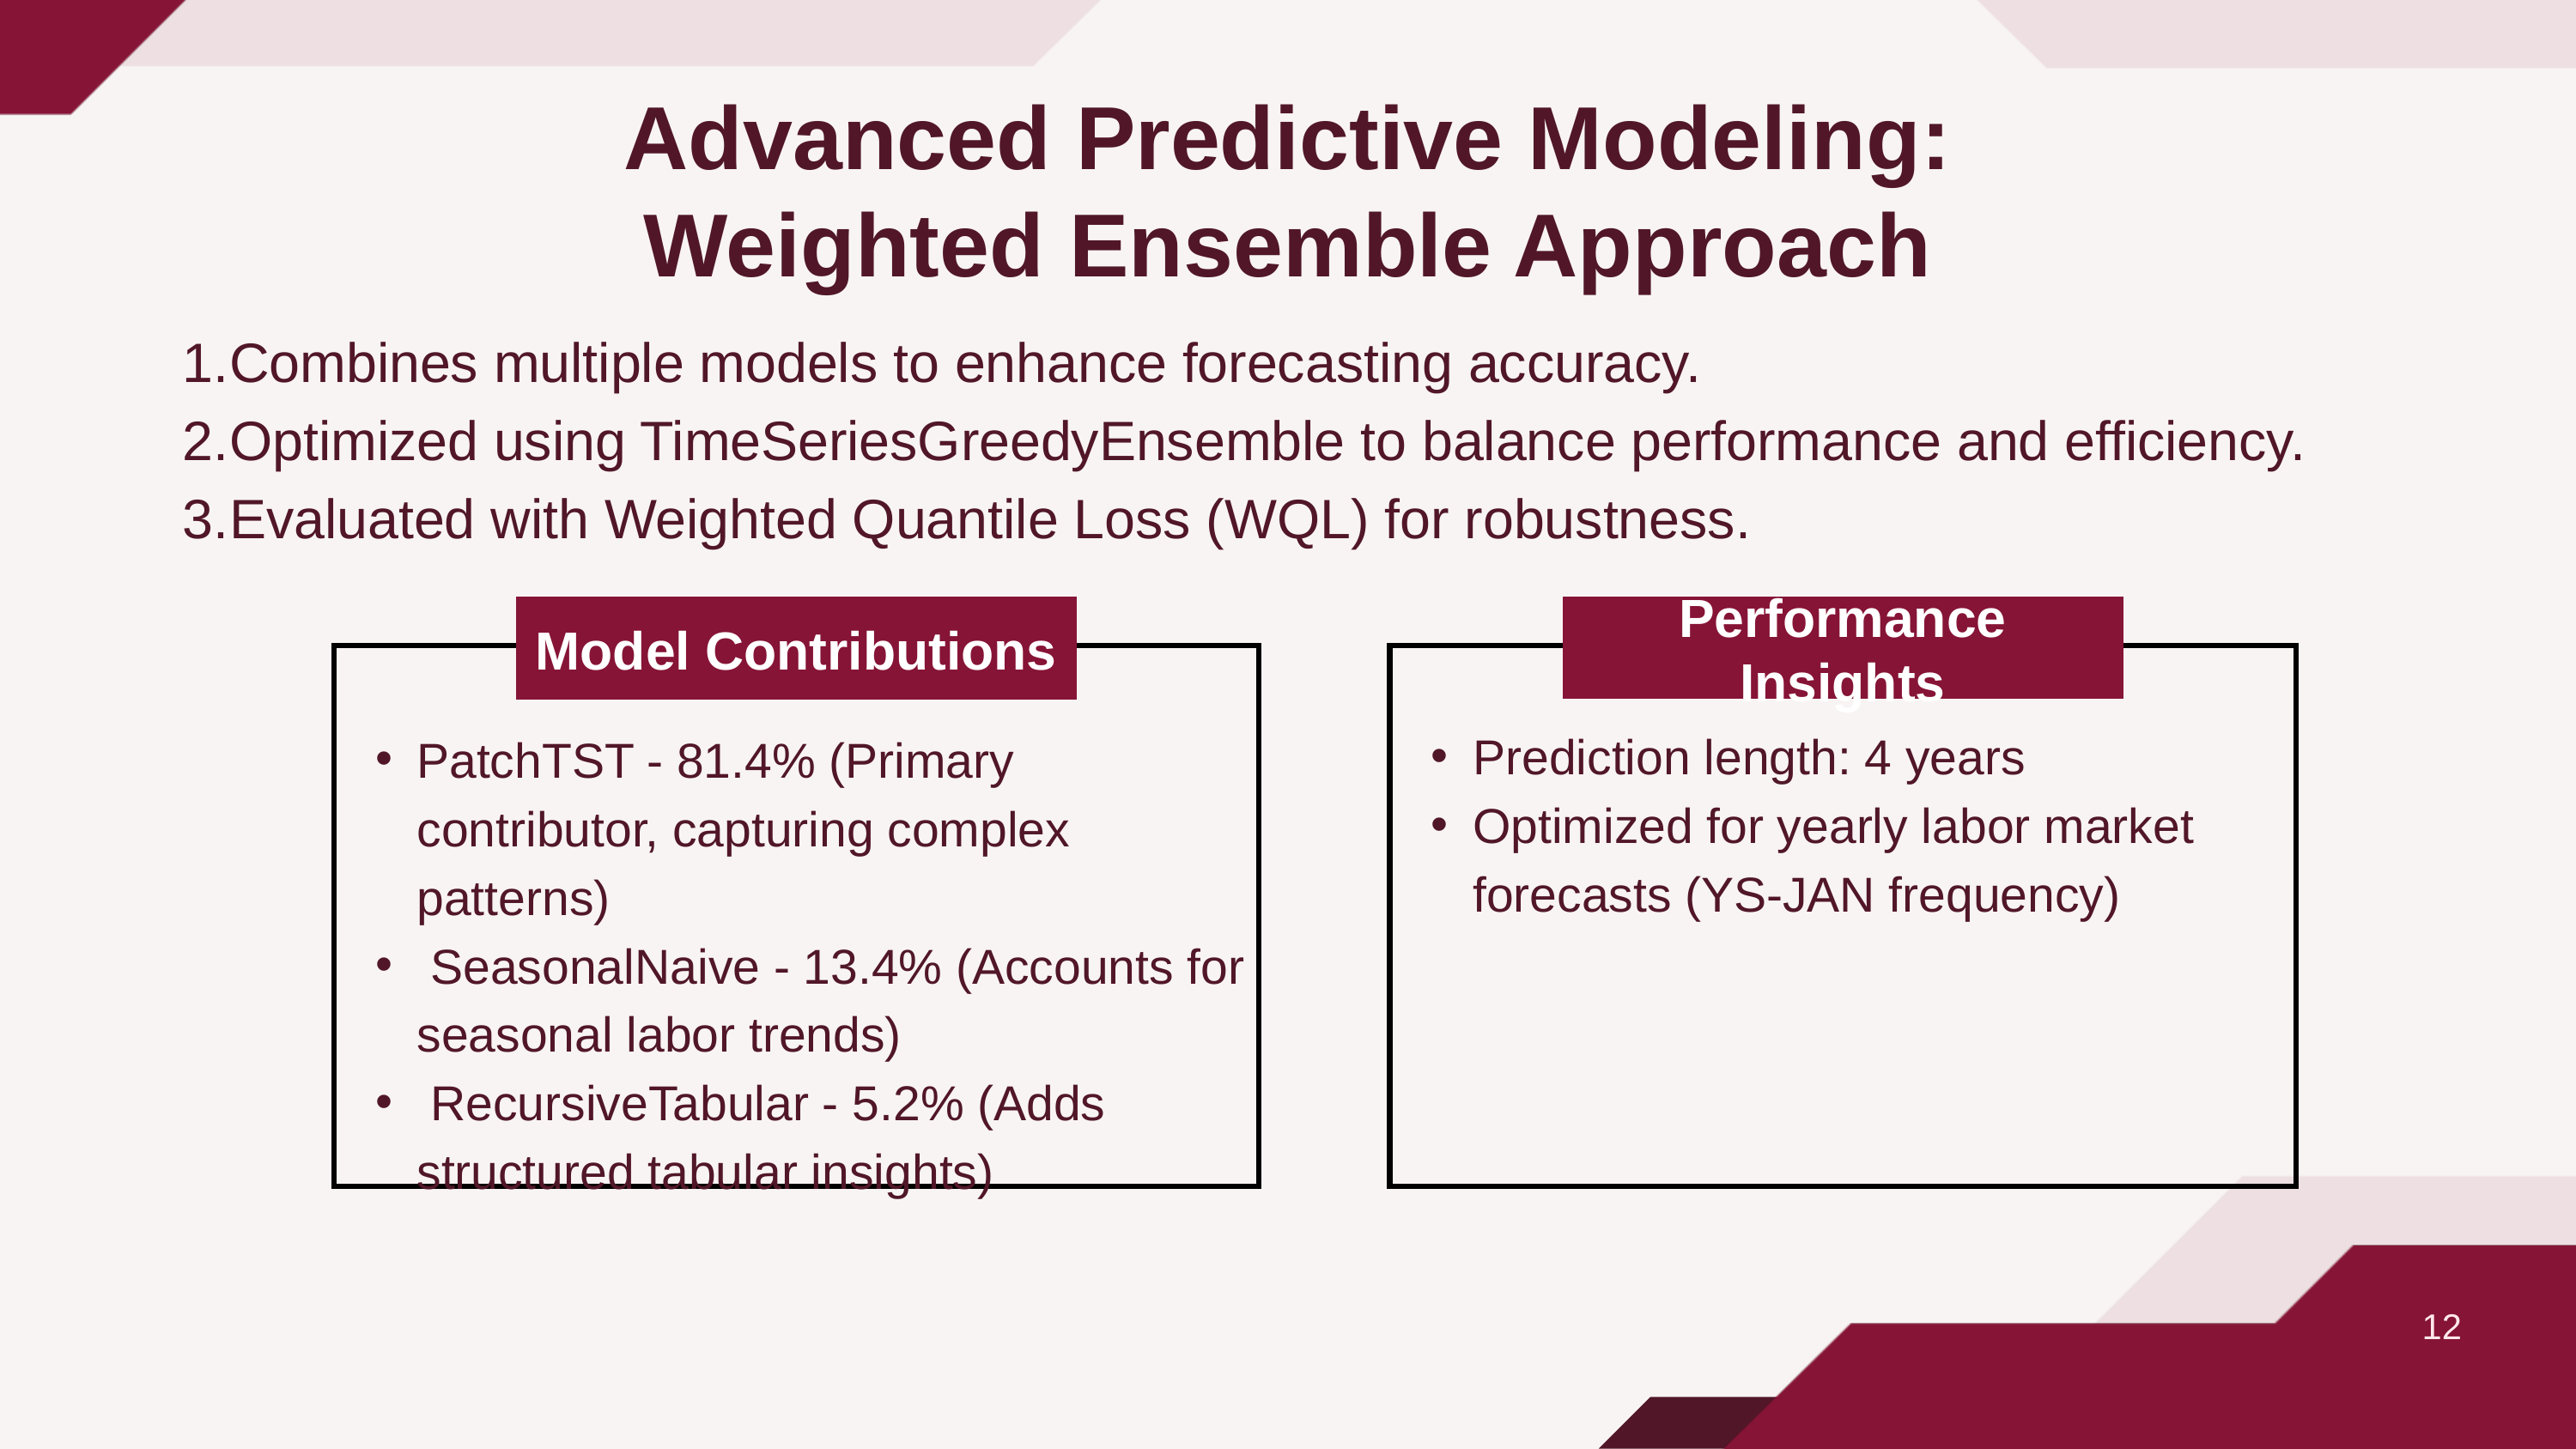

Advanced Predictive Modeling:
Weighted Ensemble Approach
Combines multiple models to enhance forecasting accuracy.
Optimized using TimeSeriesGreedyEnsemble to balance performance and efficiency.
Evaluated with Weighted Quantile Loss (WQL) for robustness.

Performance Insights

Model Contributions

Prediction length: 4 years
Optimized for yearly labor market forecasts (YS-JAN frequency)

PatchTST - 81.4% (Primary contributor, capturing complex patterns)
 SeasonalNaive - 13.4% (Accounts for seasonal labor trends)
 RecursiveTabular - 5.2% (Adds structured tabular insights)
12